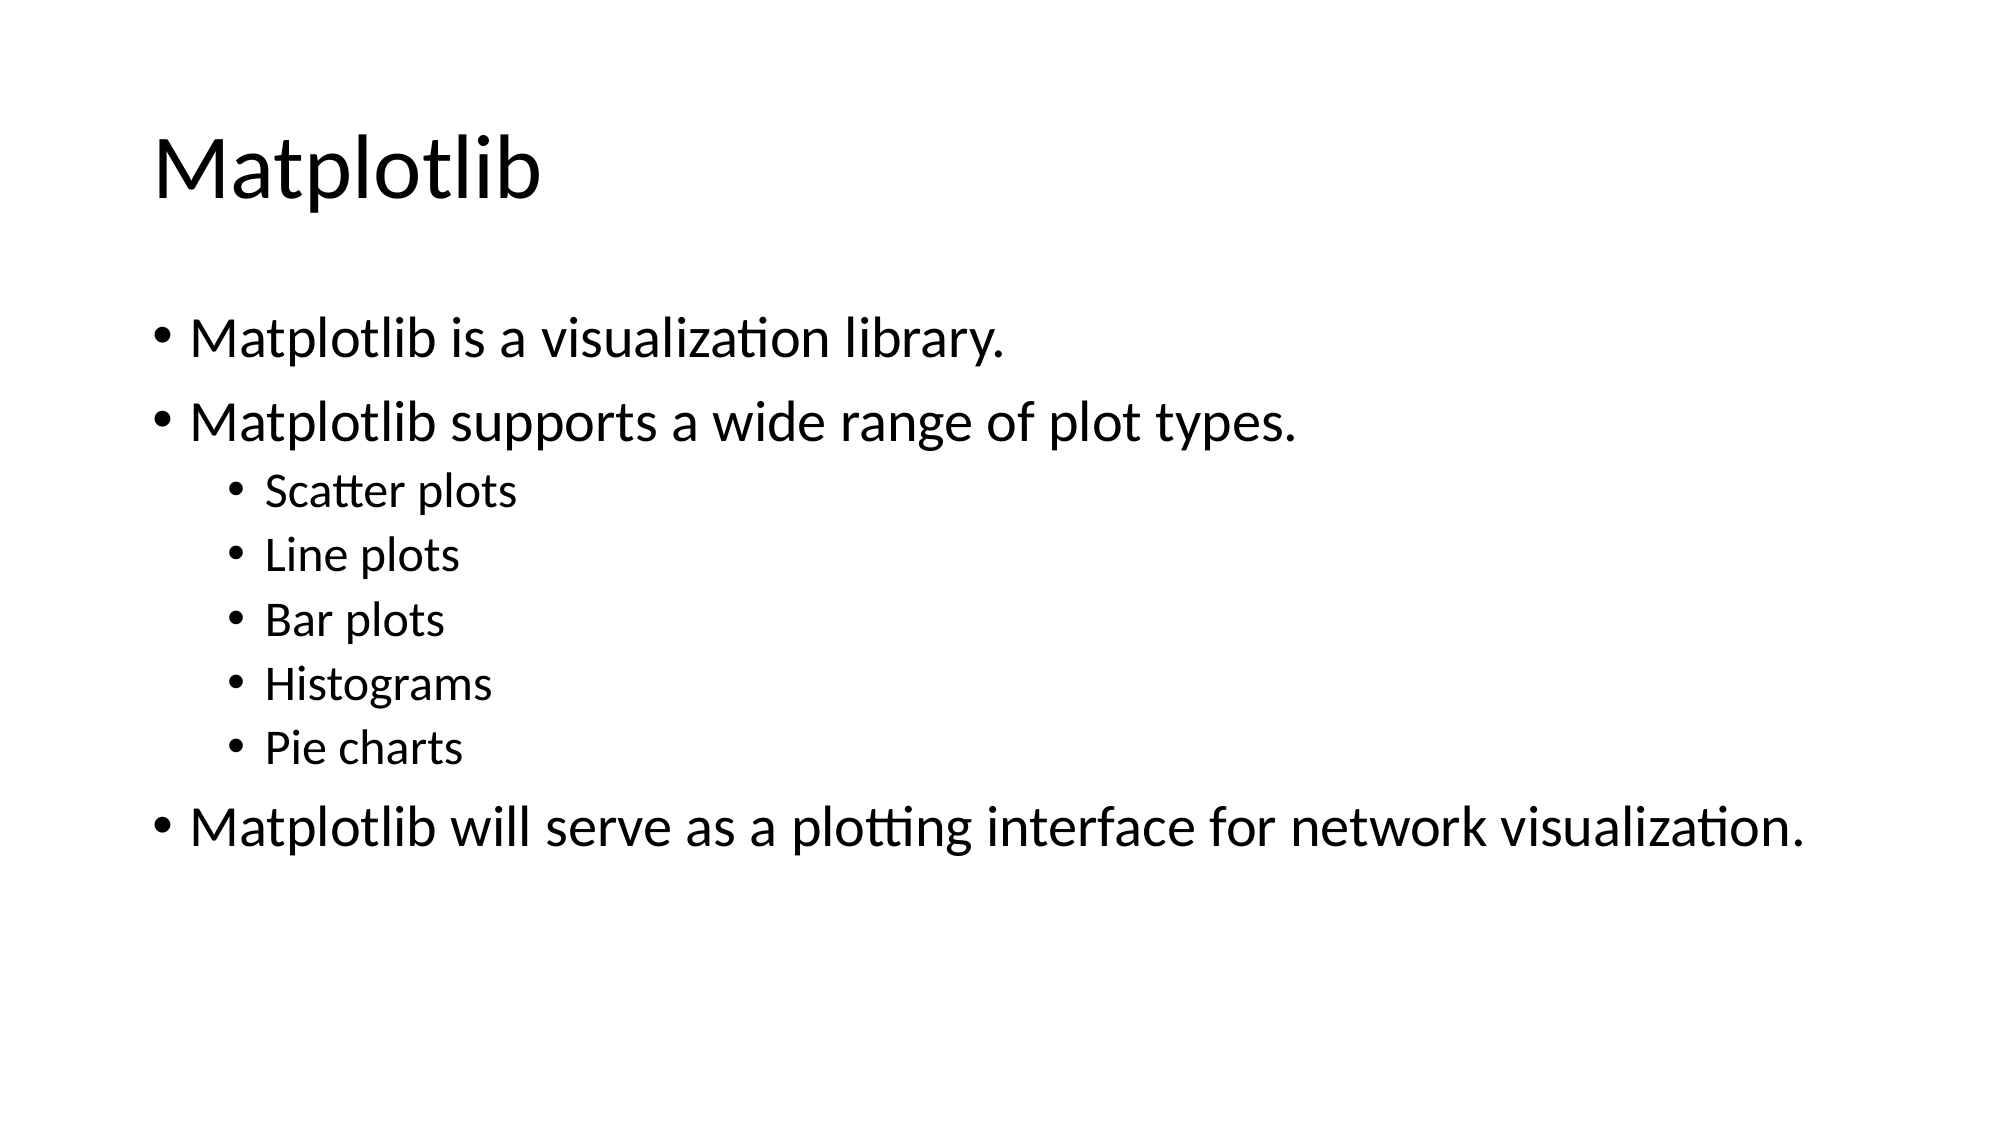

# Matplotlib
Matplotlib is a visualization library.
Matplotlib supports a wide range of plot types.
Scatter plots
Line plots
Bar plots
Histograms
Pie charts
Matplotlib will serve as a plotting interface for network visualization.